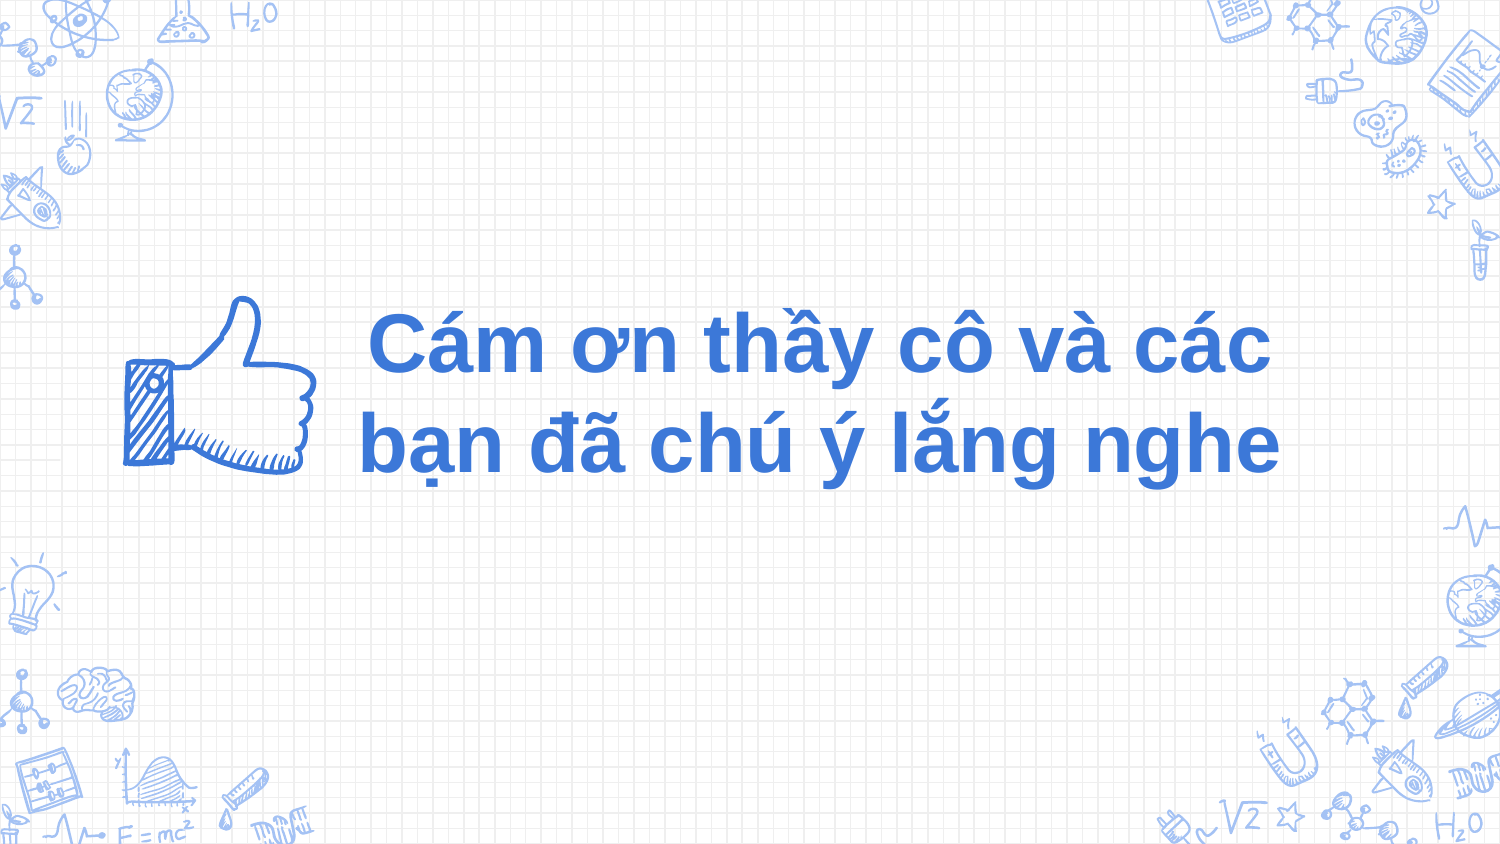

Cám ơn thầy cô và các bạn đã chú ý lắng nghe